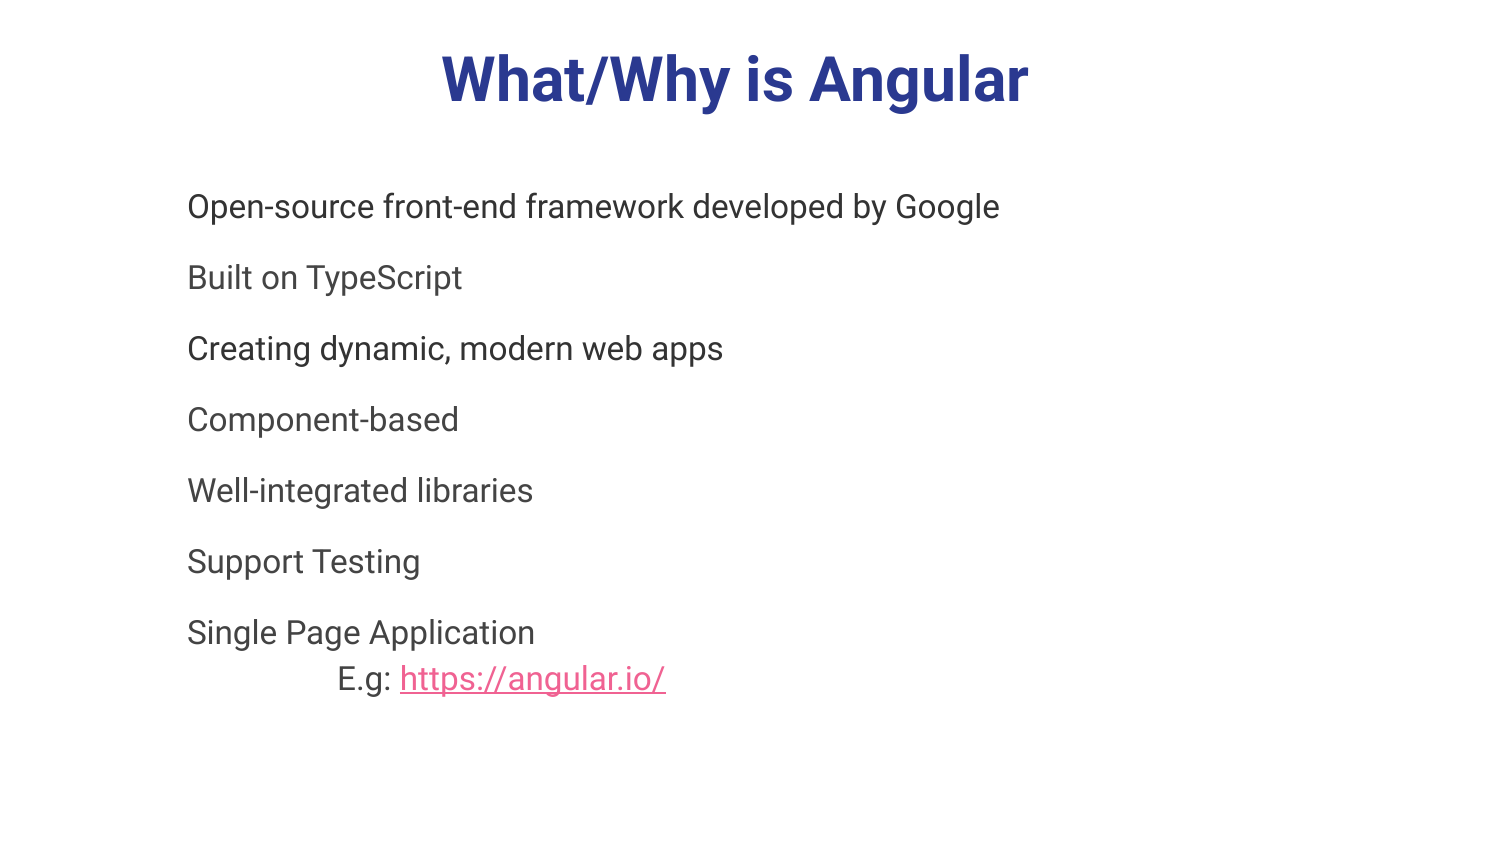

What/Why is Angular
Open-source front-end framework developed by Google
Built on TypeScript
Creating dynamic, modern web apps
Component-based
Well-integrated libraries
Support Testing
Single Page Application
	E.g: https://angular.io/